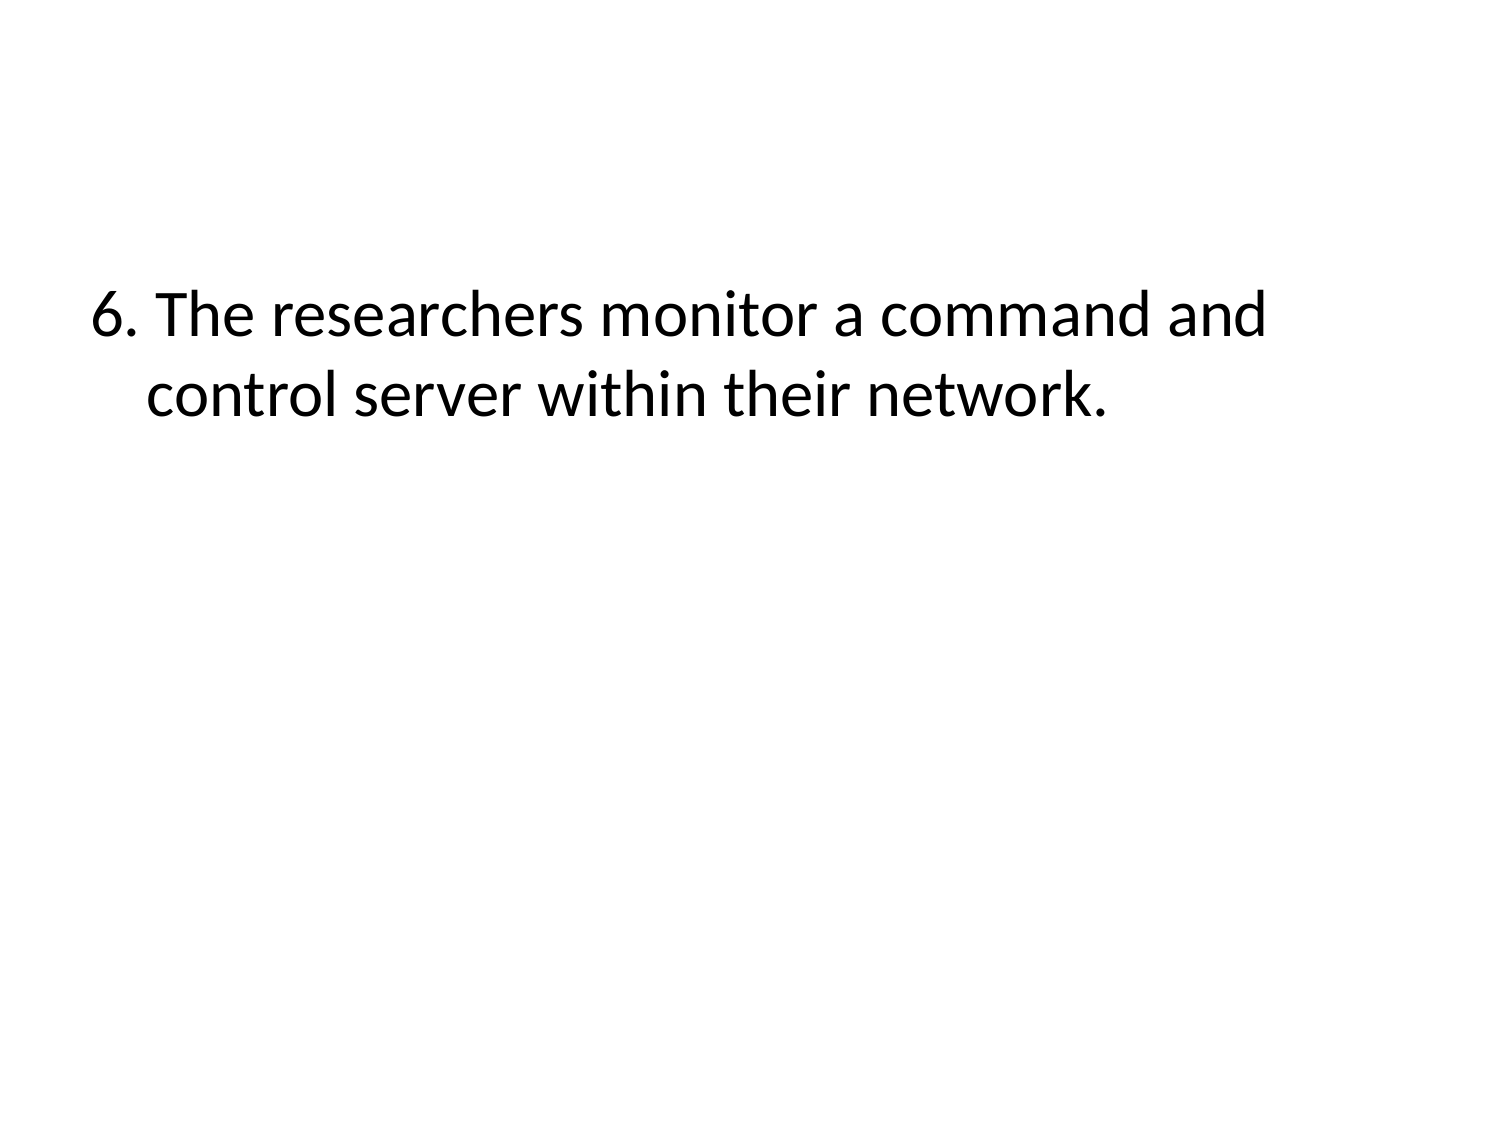

#
6. The researchers monitor a command and control server within their network.